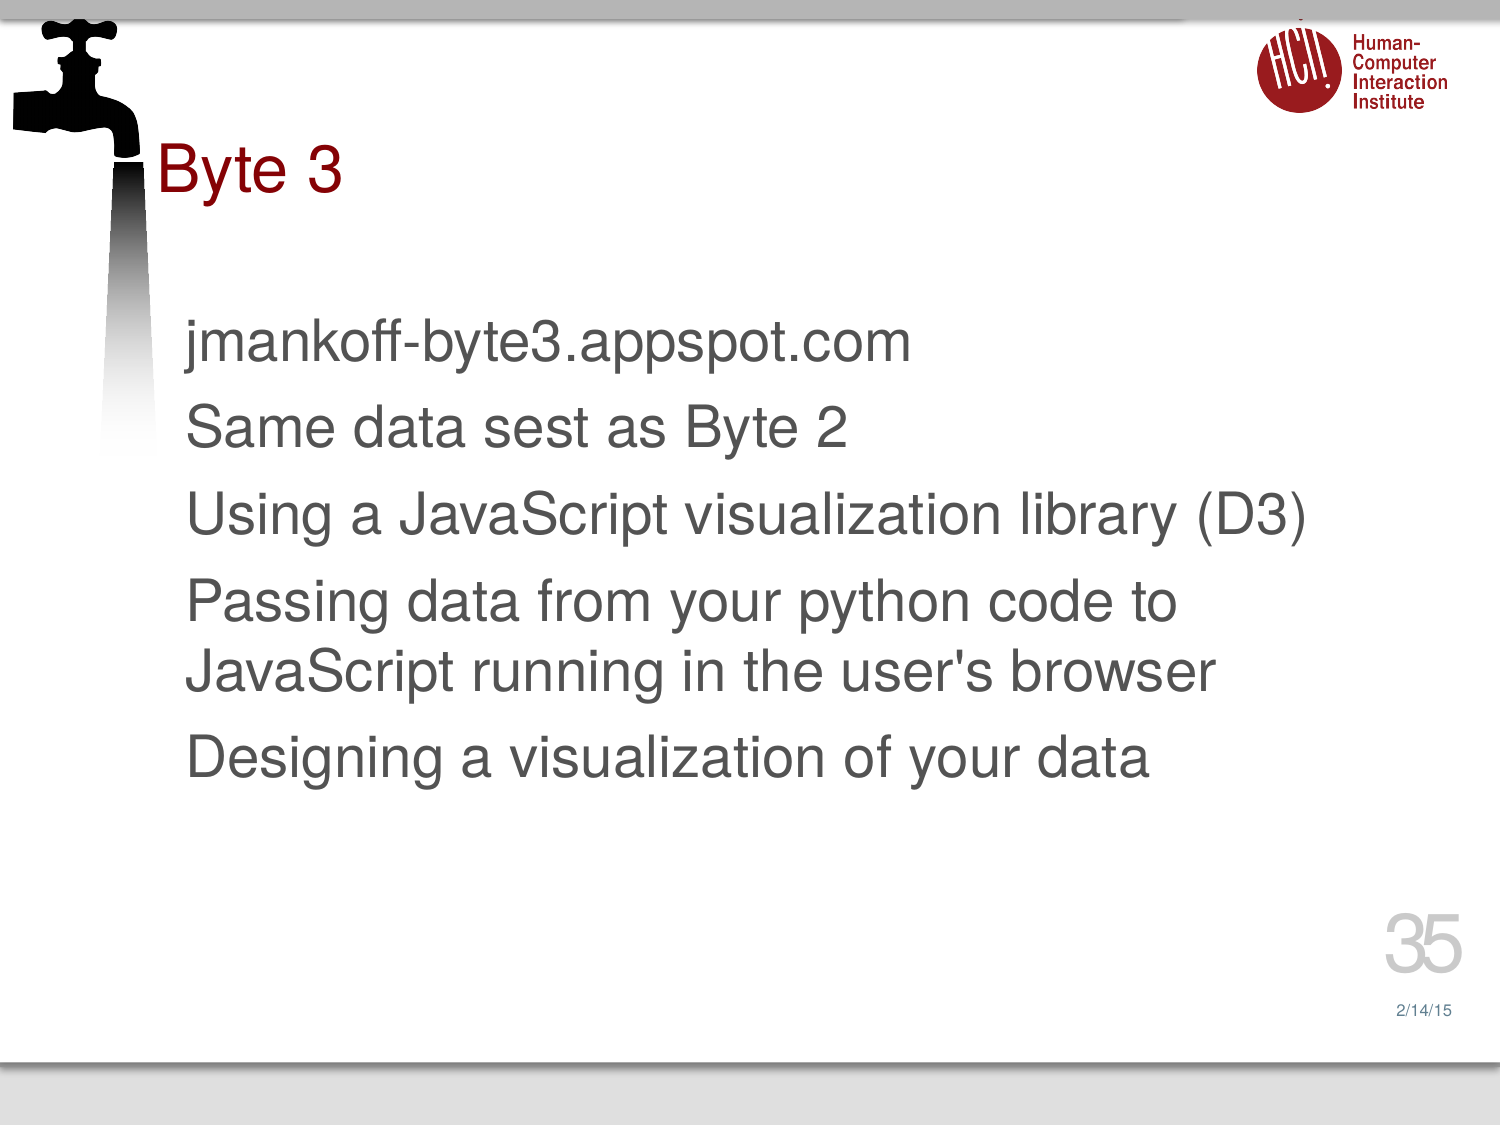

# Byte 3
jmankoff-byte3.appspot.com
Same data sest as Byte 2
Using a JavaScript visualization library (D3)
Passing data from your python code to JavaScript running in the user's browser
Designing a visualization of your data

35
2/14/15